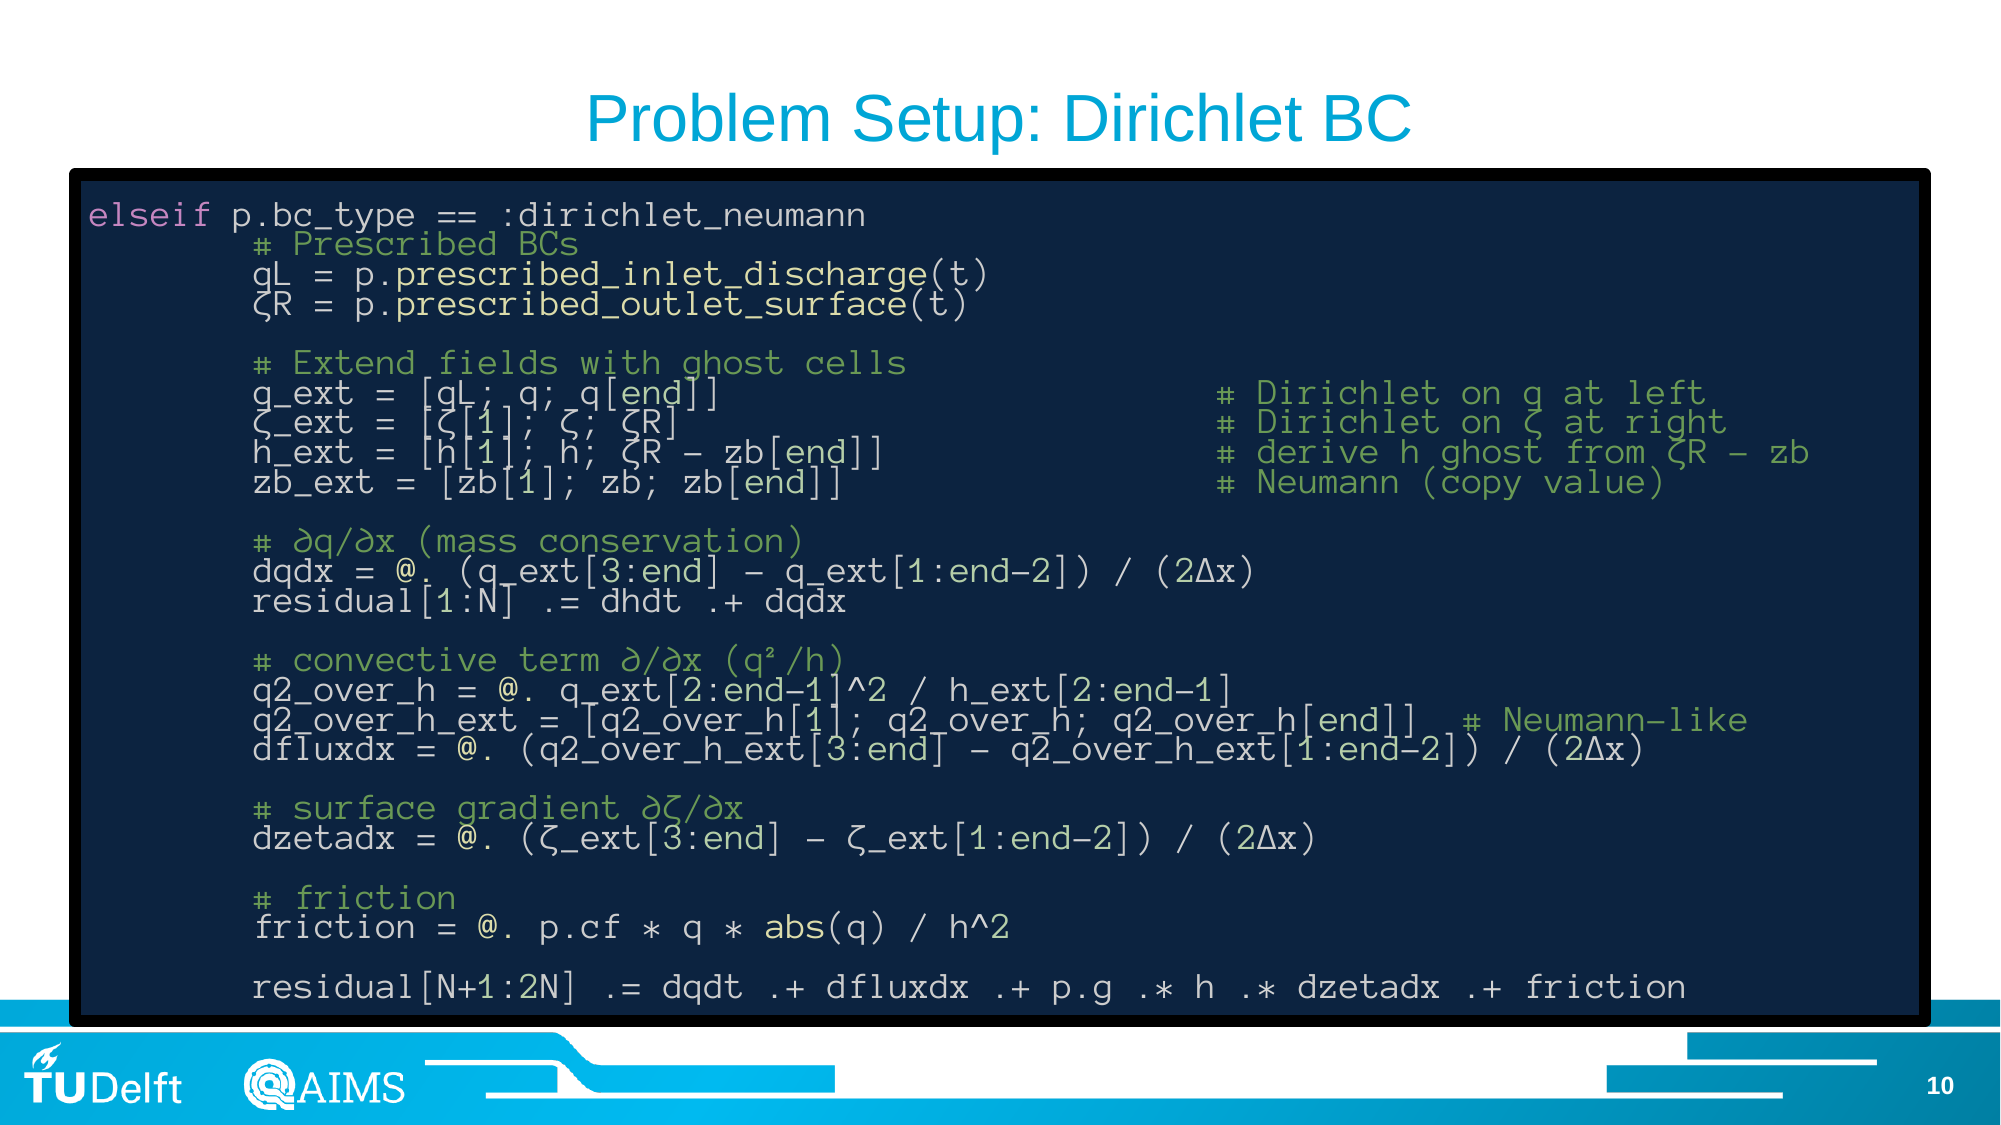

# Problem Setup: Dirichlet BC

elseif p.bc_type == :dirichlet_neumann
        # Prescribed BCs
        qL = p.prescribed_inlet_discharge(t)
        ζR = p.prescribed_outlet_surface(t)
        # Extend fields with ghost cells
        q_ext = [qL; q; q[end]]                        # Dirichlet on q at left
        ζ_ext = [ζ[1]; ζ; ζR]                          # Dirichlet on ζ at right
        h_ext = [h[1]; h; ζR - zb[end]]                # derive h ghost from ζR - zb
        zb_ext = [zb[1]; zb; zb[end]]                  # Neumann (copy value)
        # ∂q/∂x (mass conservation)
        dqdx = @. (q_ext[3:end] - q_ext[1:end-2]) / (2Δx)
        residual[1:N] .= dhdt .+ dqdx
        # convective term ∂/∂x (q²/h)
        q2_over_h = @. q_ext[2:end-1]^2 / h_ext[2:end-1]
        q2_over_h_ext = [q2_over_h[1]; q2_over_h; q2_over_h[end]]  # Neumann-like
        dfluxdx = @. (q2_over_h_ext[3:end] - q2_over_h_ext[1:end-2]) / (2Δx)
        # surface gradient ∂ζ/∂x
        dzetadx = @. (ζ_ext[3:end] - ζ_ext[1:end-2]) / (2Δx)
        # friction
        friction = @. p.cf * q * abs(q) / h^2
        residual[N+1:2N] .= dqdt .+ dfluxdx .+ p.g .* h .* dzetadx .+ friction
10